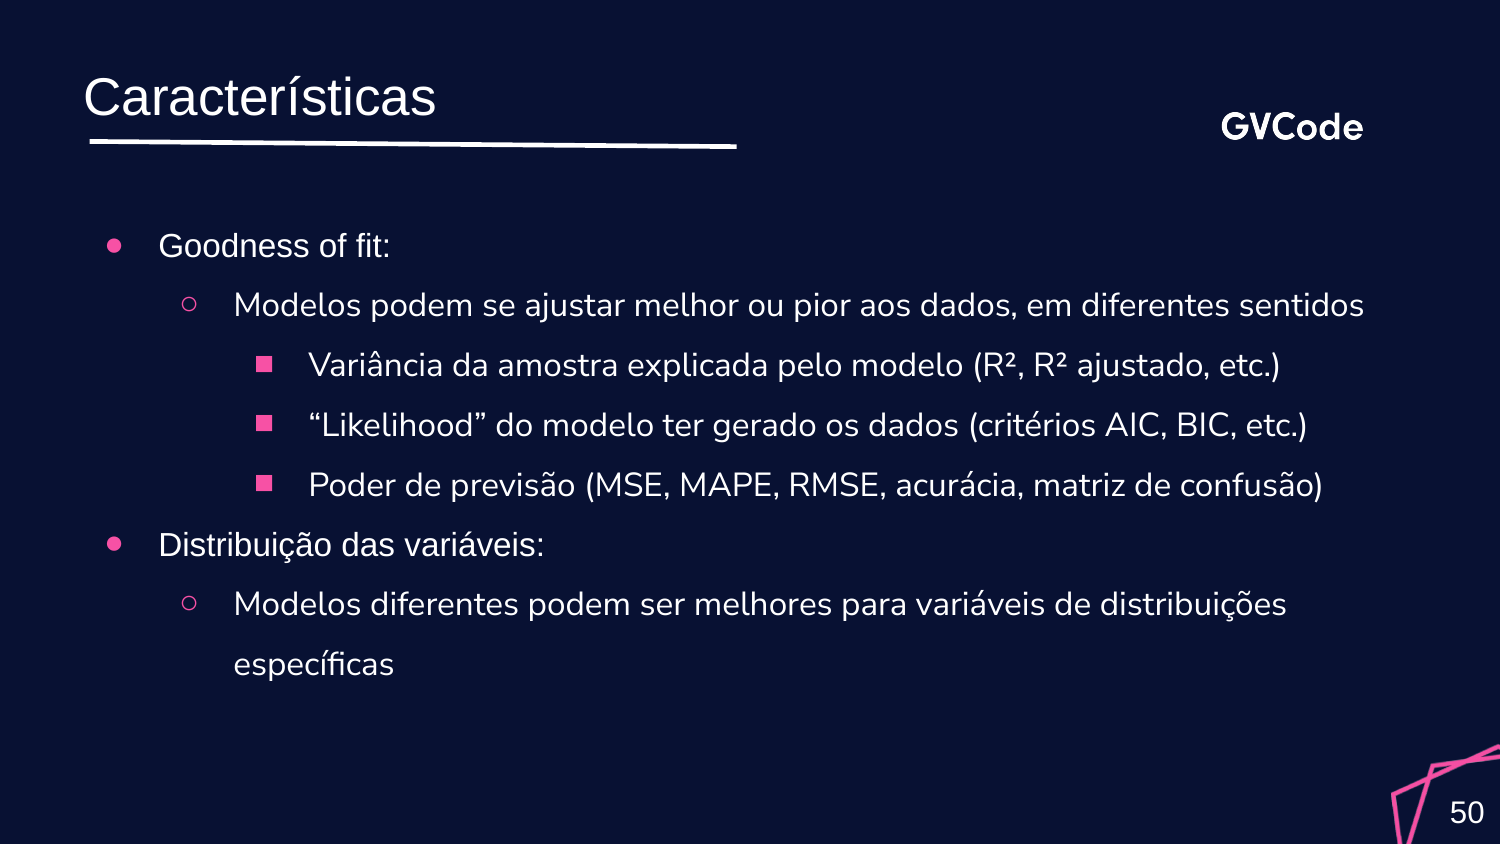

# Características
Goodness of fit:
Modelos podem se ajustar melhor ou pior aos dados, em diferentes sentidos
Variância da amostra explicada pelo modelo (R², R² ajustado, etc.)
“Likelihood” do modelo ter gerado os dados (critérios AIC, BIC, etc.)
Poder de previsão (MSE, MAPE, RMSE, acurácia, matriz de confusão)
Distribuição das variáveis:
Modelos diferentes podem ser melhores para variáveis de distribuições específicas
50